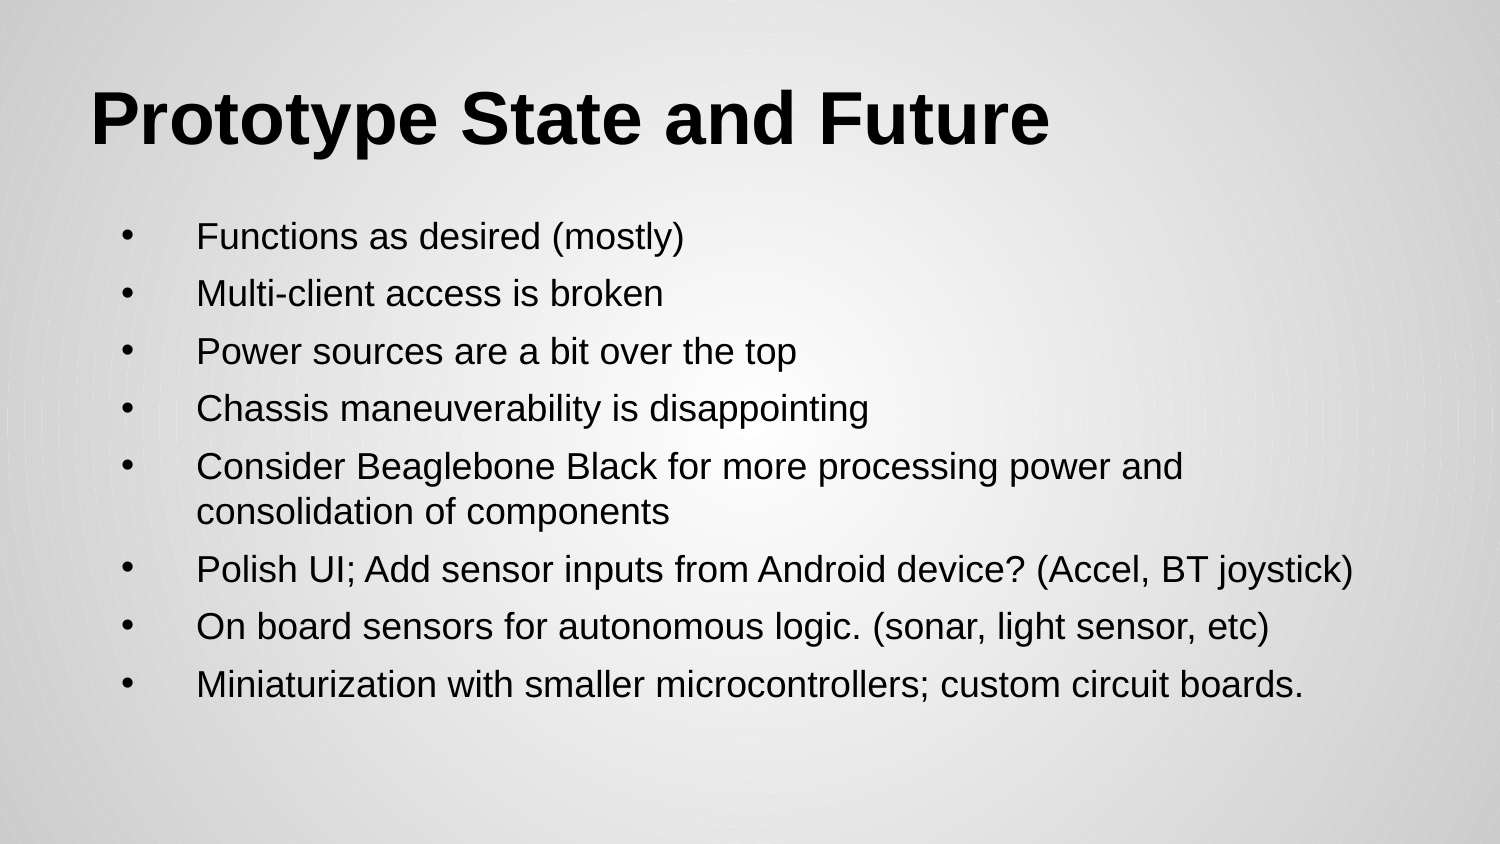

# Prototype State and Future
Functions as desired (mostly)
Multi-client access is broken
Power sources are a bit over the top
Chassis maneuverability is disappointing
Consider Beaglebone Black for more processing power and consolidation of components
Polish UI; Add sensor inputs from Android device? (Accel, BT joystick)
On board sensors for autonomous logic. (sonar, light sensor, etc)
Miniaturization with smaller microcontrollers; custom circuit boards.